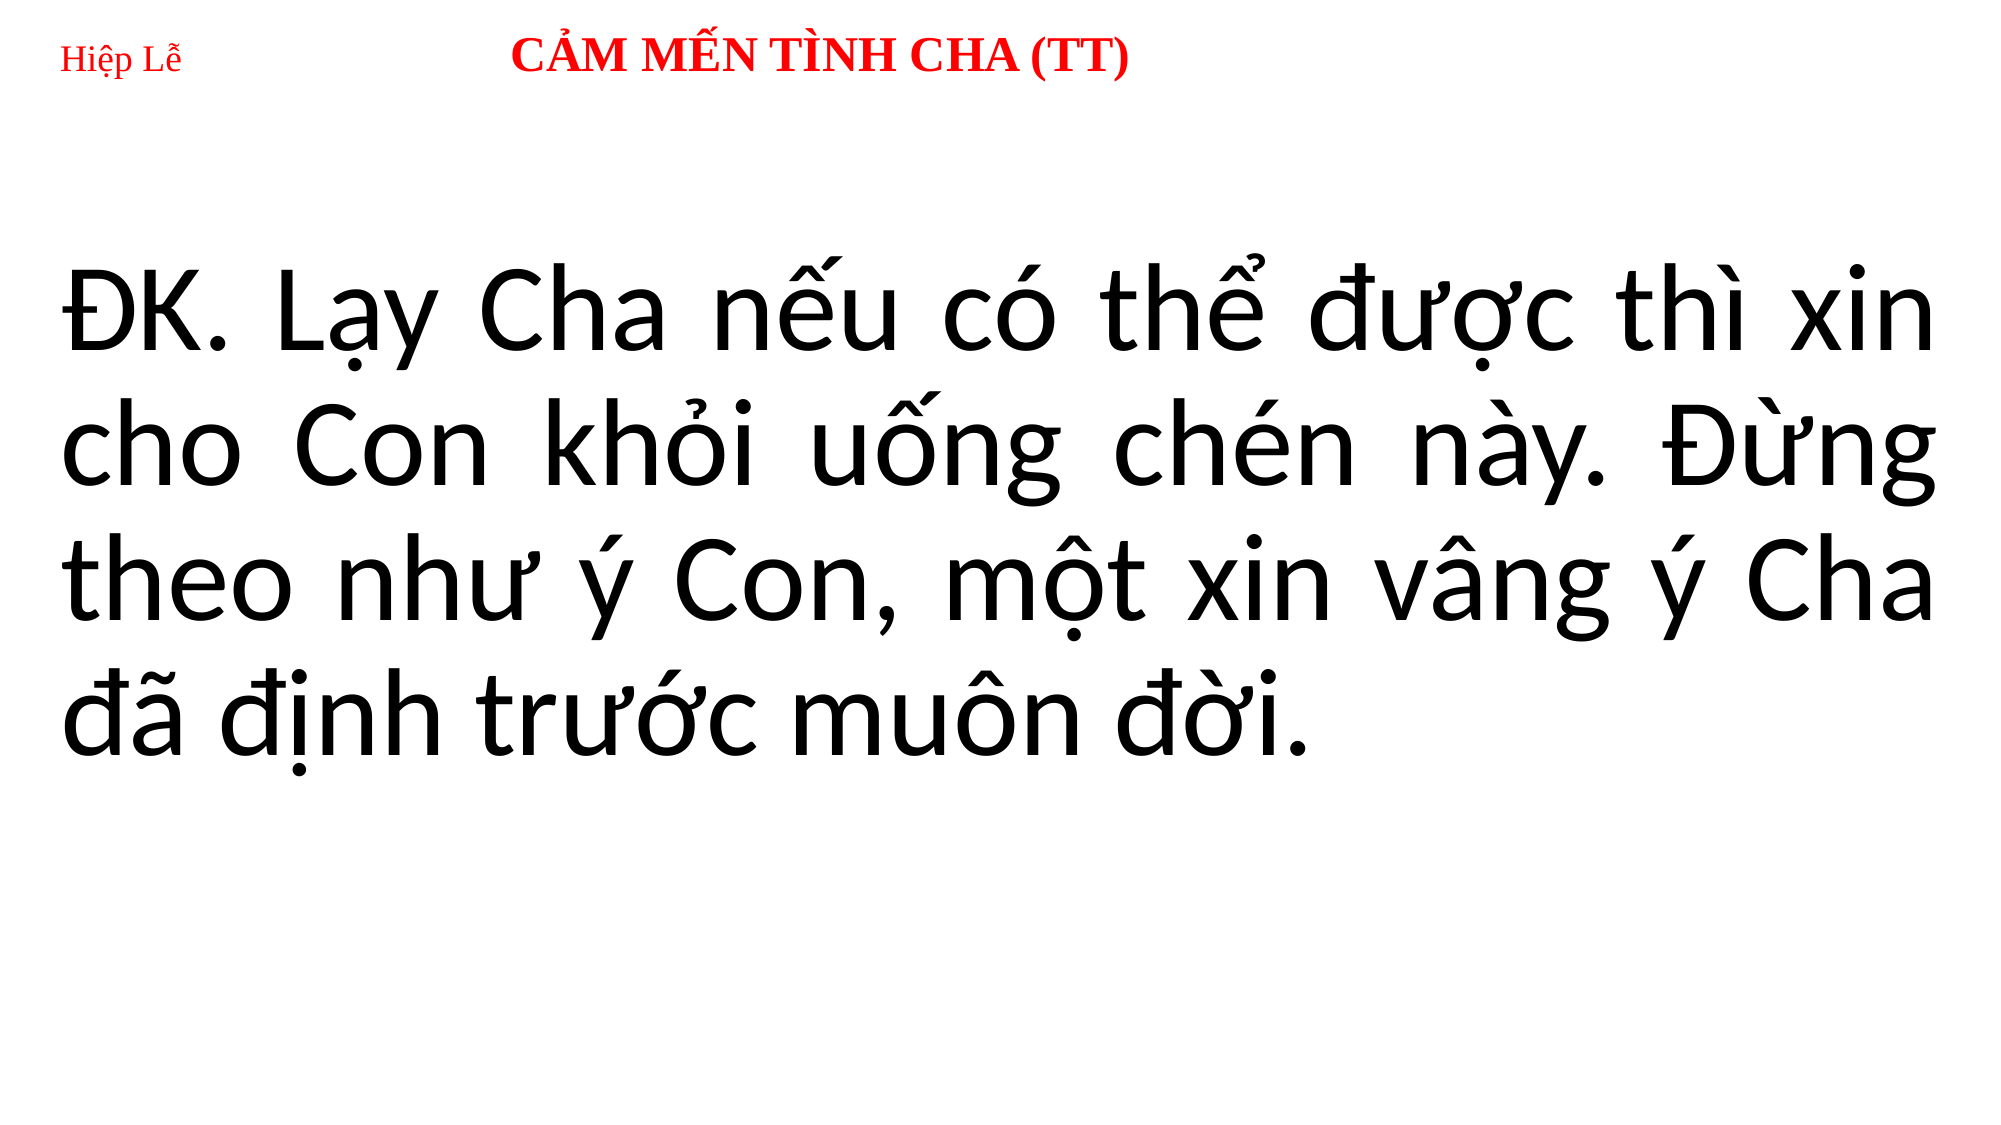

# Hiệp Lễ                            	CẢM MẾN TÌNH CHA (TT)
ĐK. Lạy Cha nếu có thể được thì xin cho Con khỏi uống chén này. Đừng theo như ý Con, một xin vâng ý Cha đã định trước muôn đời.